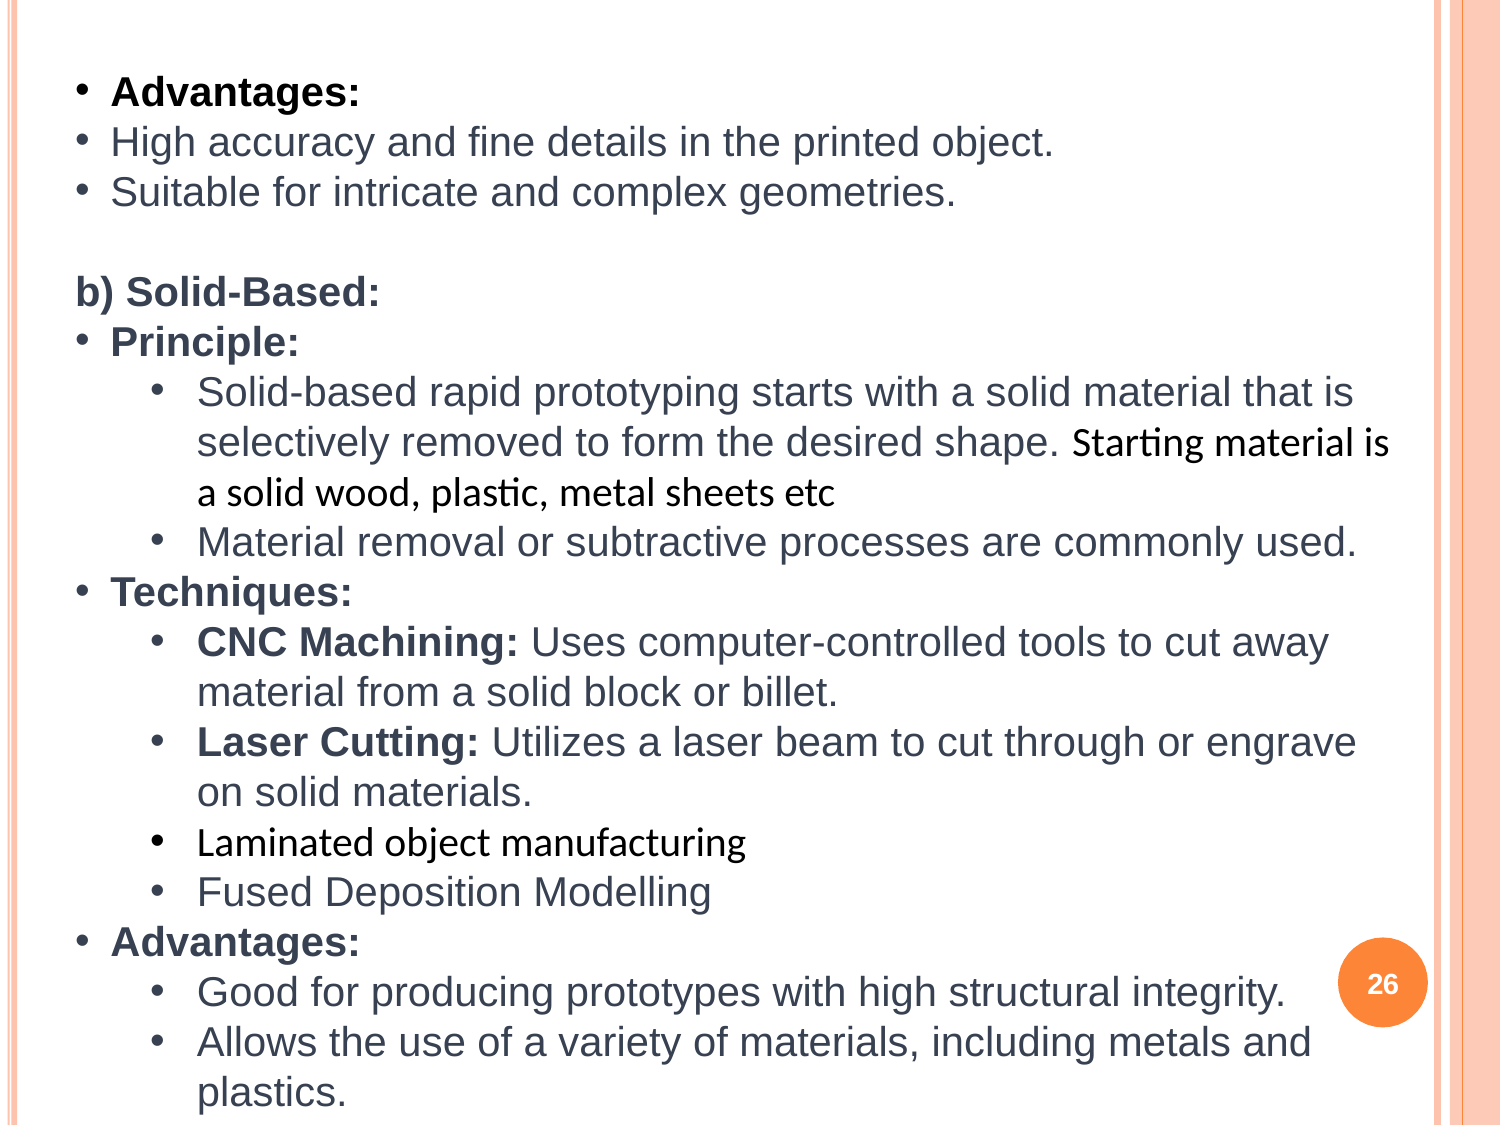

Advantages:
High accuracy and fine details in the printed object.
Suitable for intricate and complex geometries.

b) Solid-Based:
Principle:
Solid-based rapid prototyping starts with a solid material that is selectively removed to form the desired shape. Starting material is a solid wood, plastic, metal sheets etc
Material removal or subtractive processes are commonly used.
Techniques:
CNC Machining: Uses computer-controlled tools to cut away material from a solid block or billet.
Laser Cutting: Utilizes a laser beam to cut through or engrave on solid materials.
Laminated object manufacturing
Fused Deposition Modelling
Advantages:
Good for producing prototypes with high structural integrity.
Allows the use of a variety of materials, including metals and plastics.

26